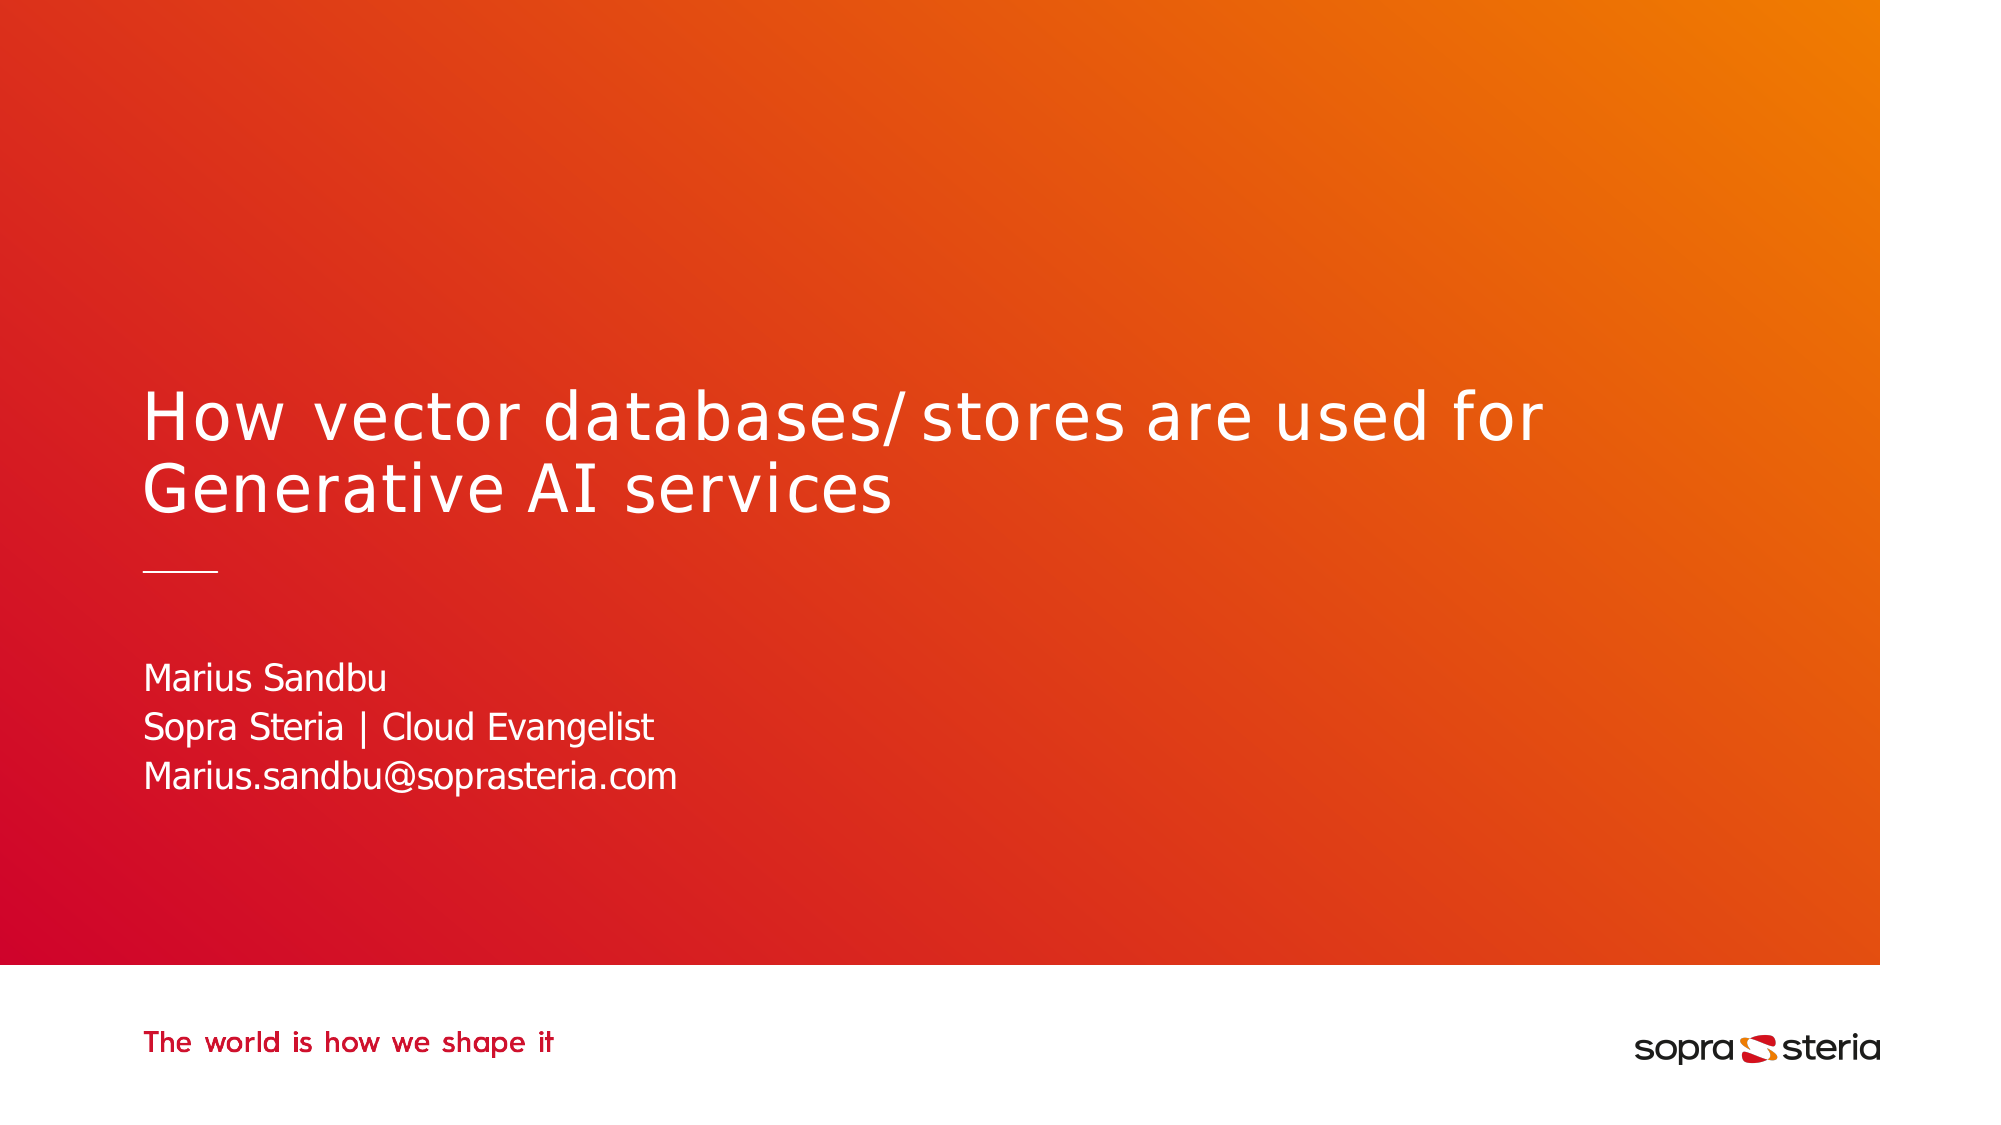

# How vector databases/stores are used for Generative AI services

Marius Sandbu
Sopra Steria | Cloud Evangelist
Marius.sandbu@soprasteria.com